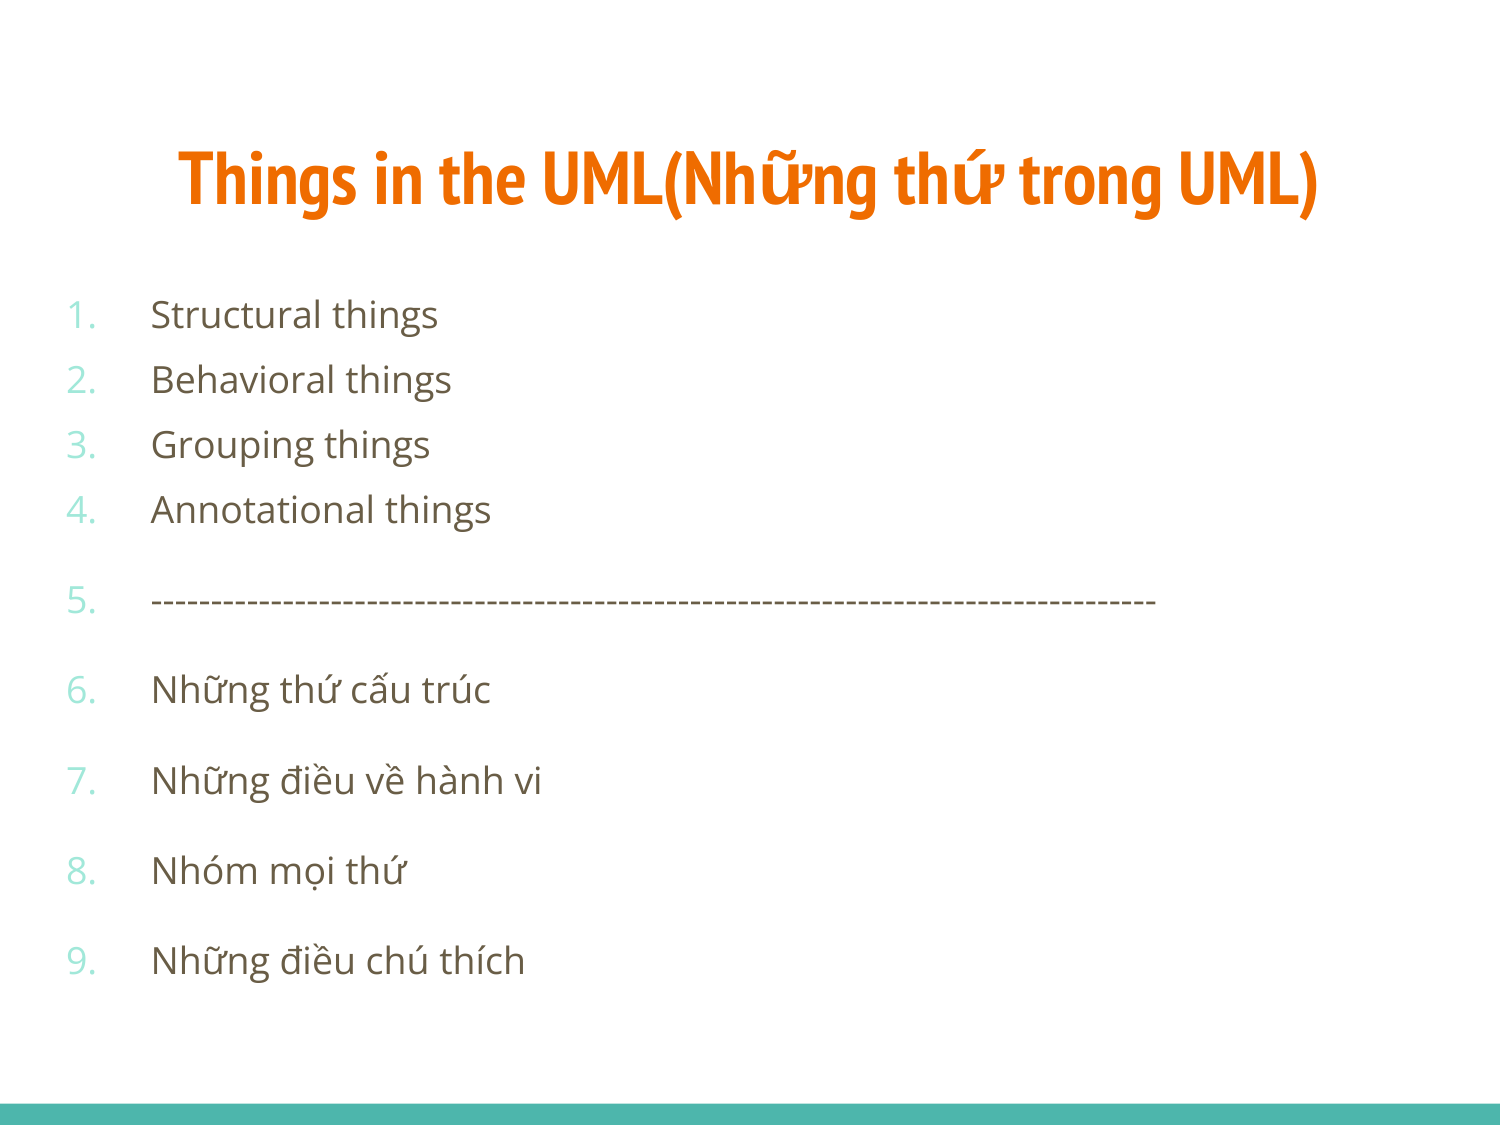

# Things in the UML(Những thứ trong UML)
Structural things
Behavioral things
Grouping things
Annotational things
------------------------------------------------------------------------------------
Những thứ cấu trúc
Những điều về hành vi
Nhóm mọi thứ
Những điều chú thích